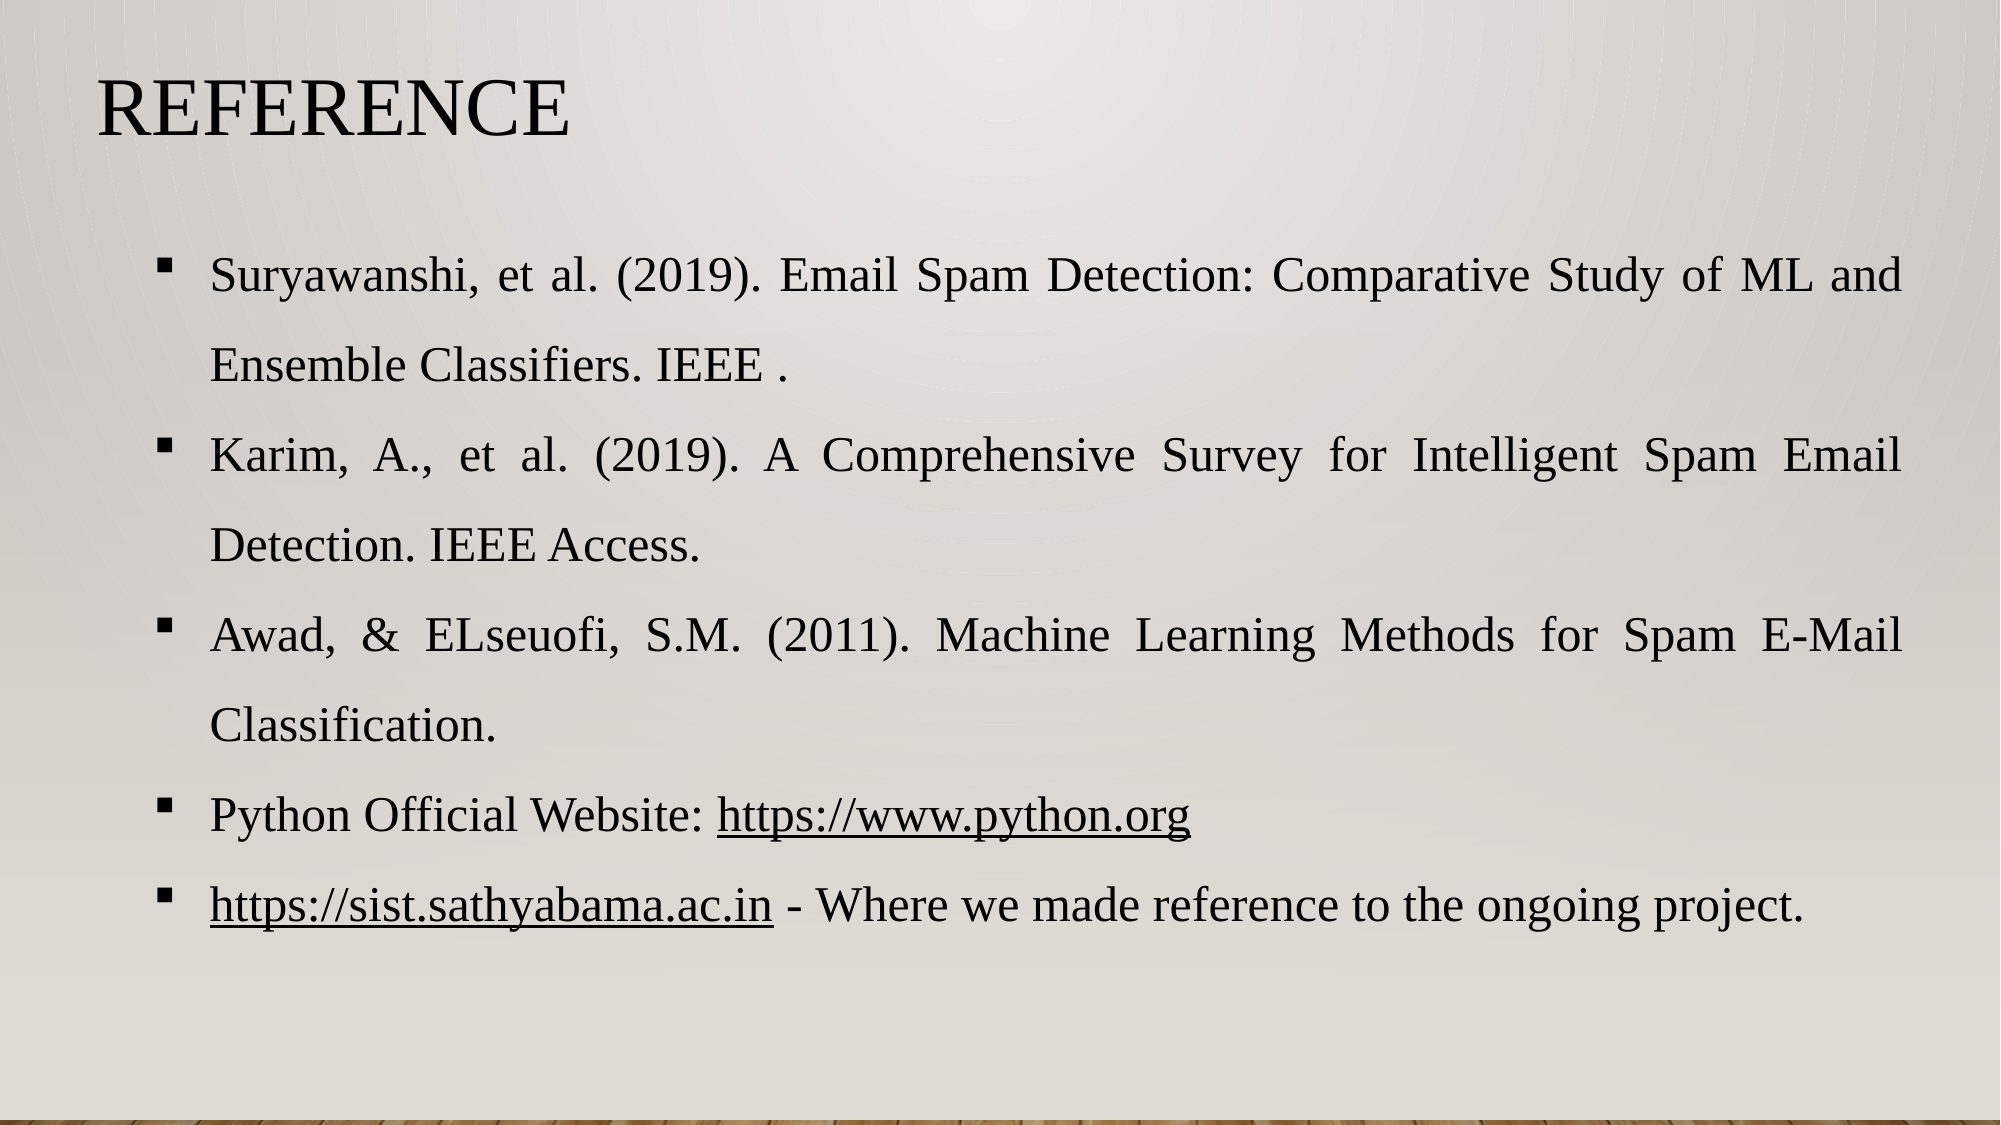

REFERENCE

Suryawanshi, et al. (2019). Email Spam Detection: Comparative Study of ML and Ensemble Classifiers. IEEE .
Karim, A., et al. (2019). A Comprehensive Survey for Intelligent Spam Email Detection. IEEE Access.
Awad, & ELseuofi, S.M. (2011). Machine Learning Methods for Spam E-Mail Classification.
Python Official Website: https://www.python.org
https://sist.sathyabama.ac.in - Where we made reference to the ongoing project.